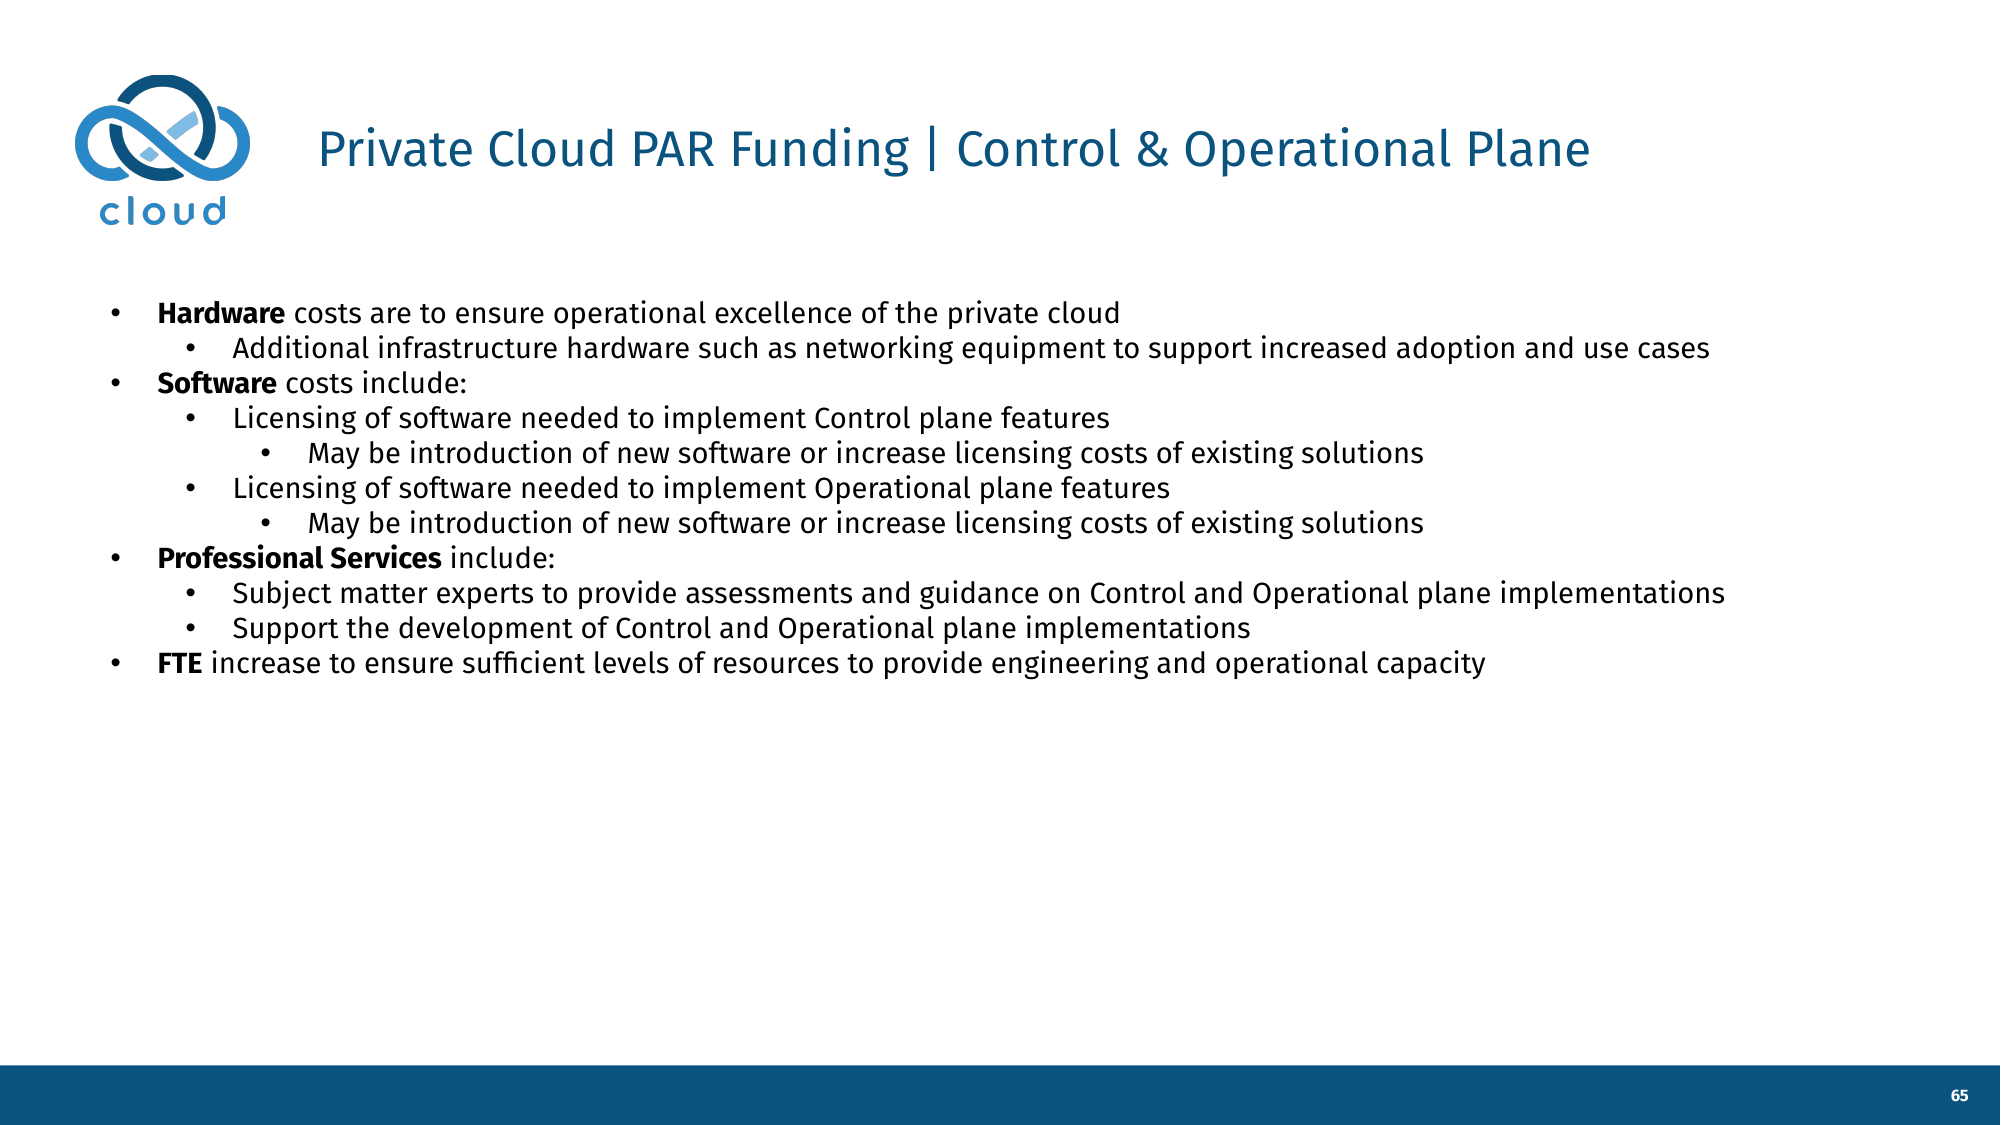

# Private Cloud PAR Funding | Control & Operational Plane
Hardware costs are to ensure operational excellence of the private cloud
Additional infrastructure hardware such as networking equipment to support increased adoption and use cases
Software costs include:
Licensing of software needed to implement Control plane features
May be introduction of new software or increase licensing costs of existing solutions
Licensing of software needed to implement Operational plane features
May be introduction of new software or increase licensing costs of existing solutions
Professional Services include:
Subject matter experts to provide assessments and guidance on Control and Operational plane implementations
Support the development of Control and Operational plane implementations
FTE increase to ensure sufficient levels of resources to provide engineering and operational capacity

65